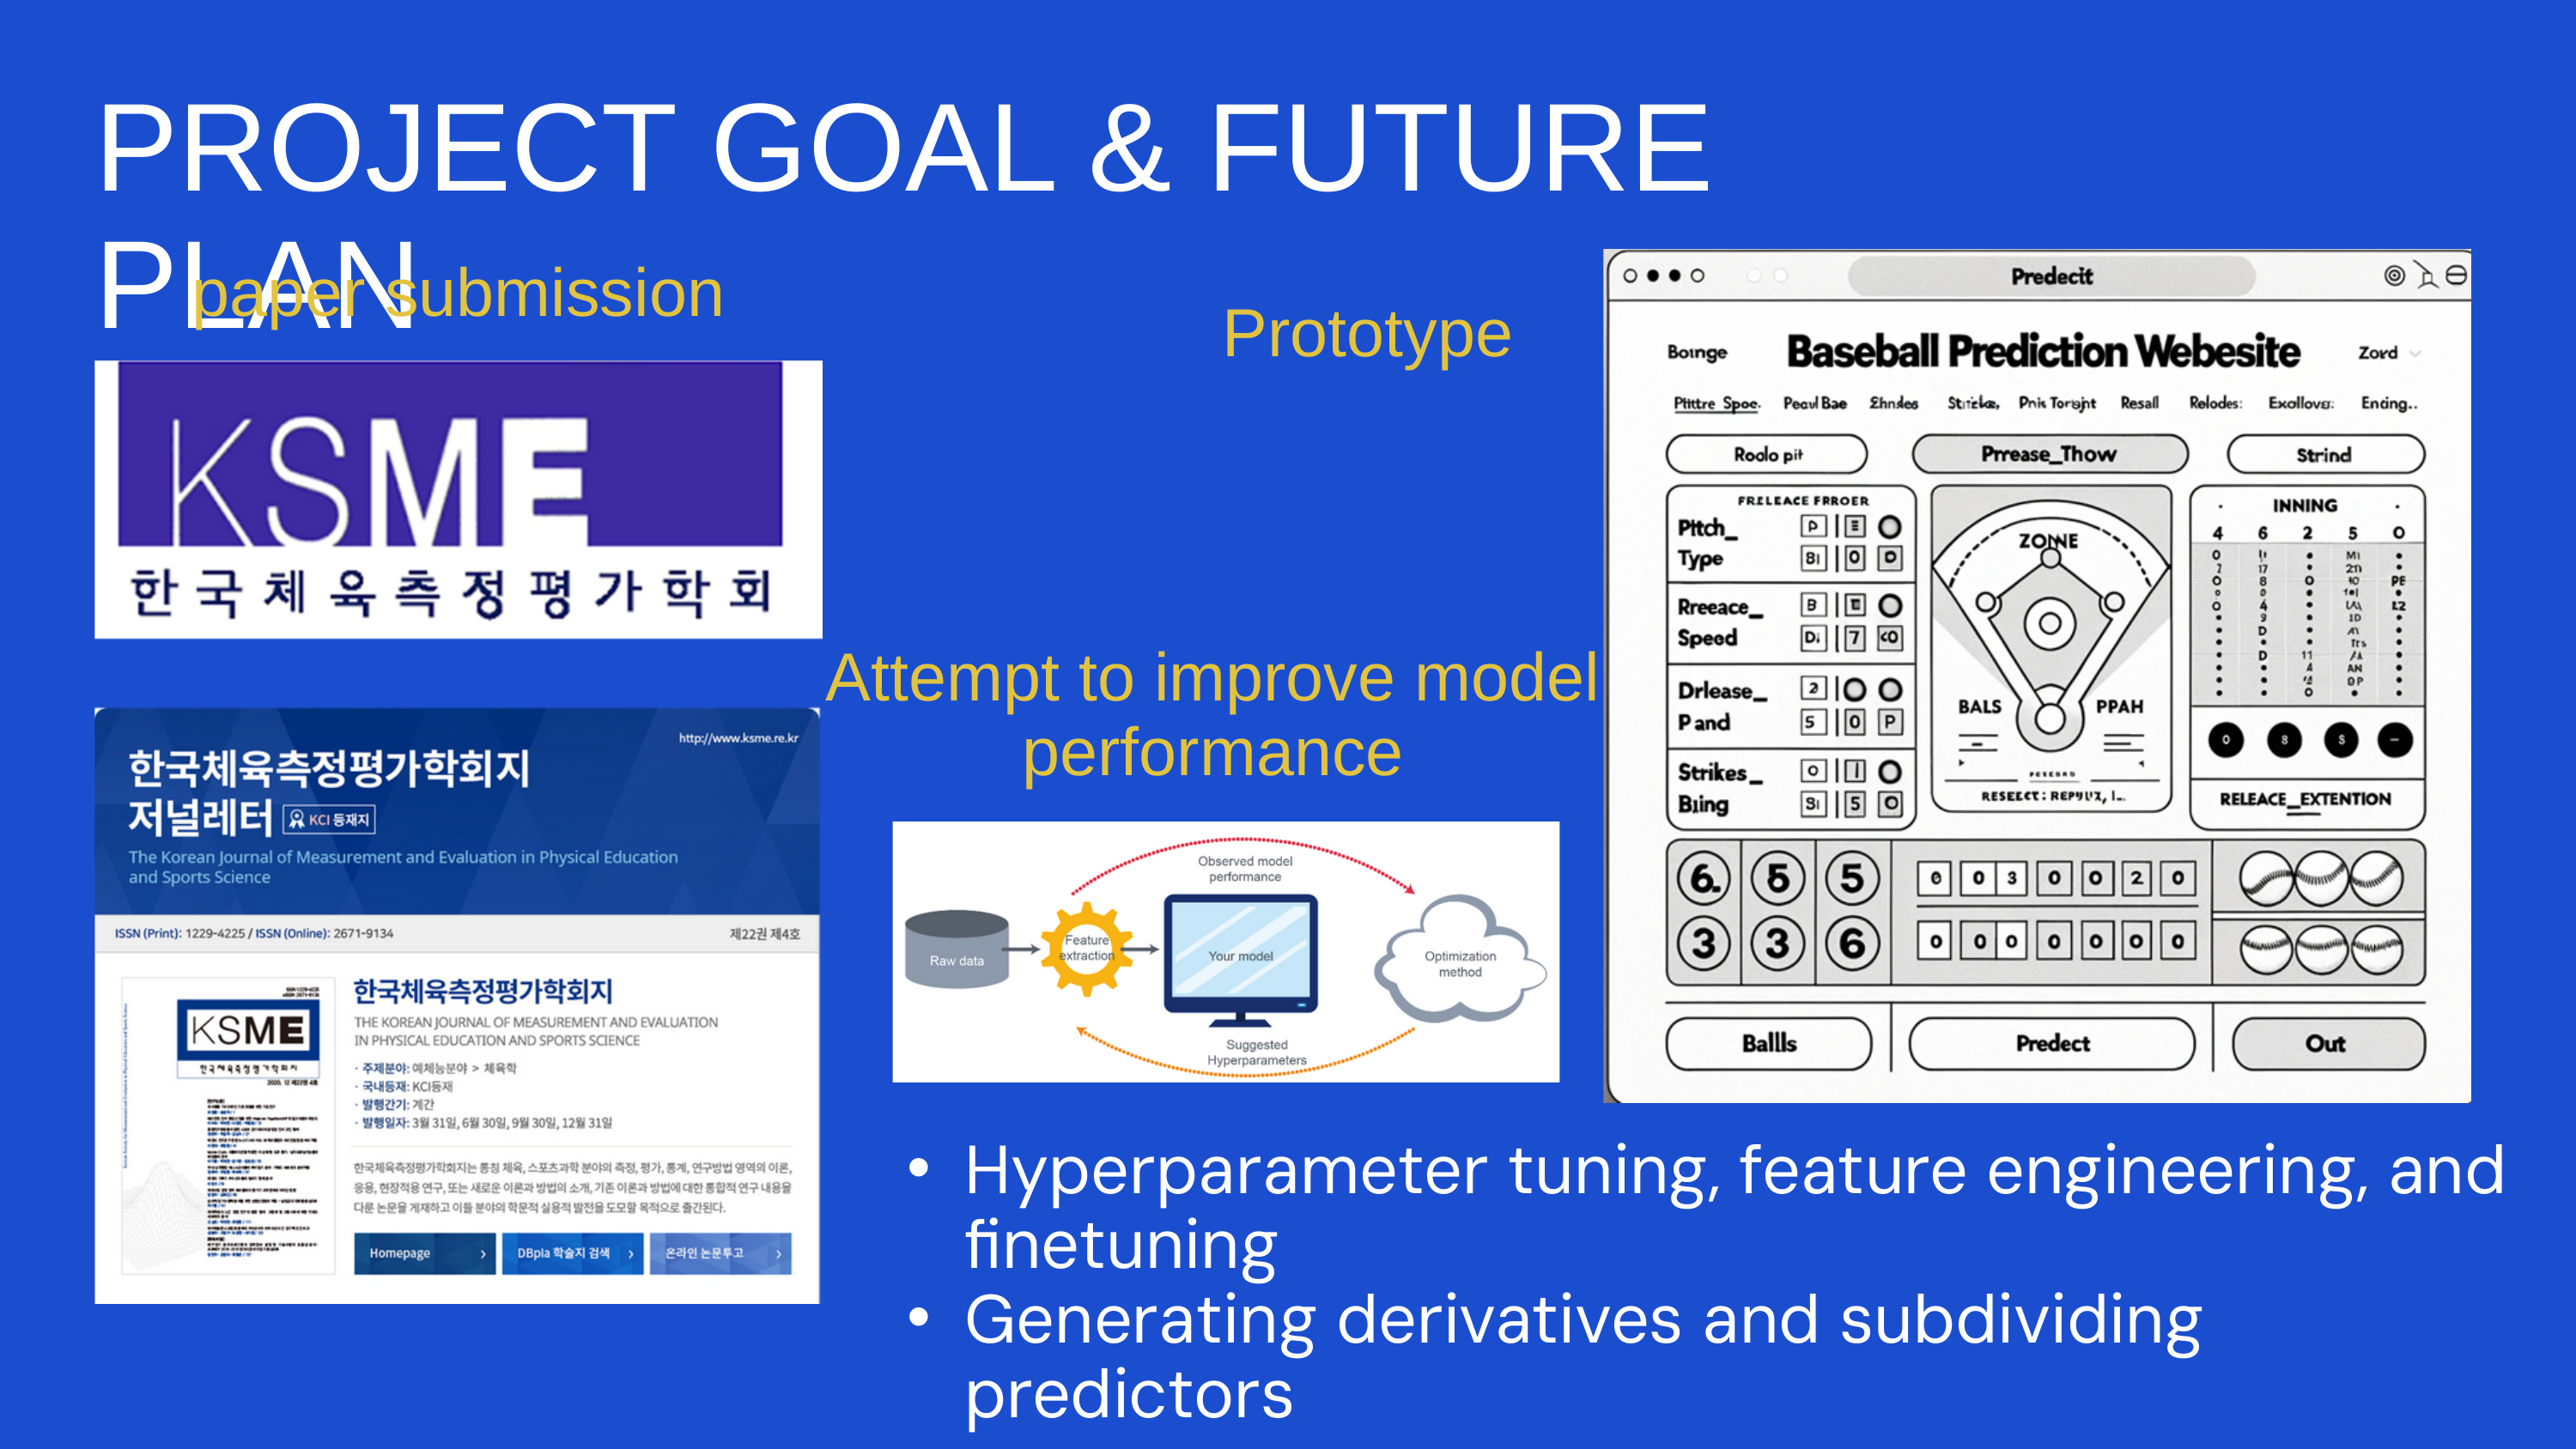

PROJECT GOAL & FUTURE PLAN

paper submission
Prototype

Attempt to improve model performance

Hyperparameter tuning, feature engineering, and finetuning
Generating derivatives and subdividing predictors